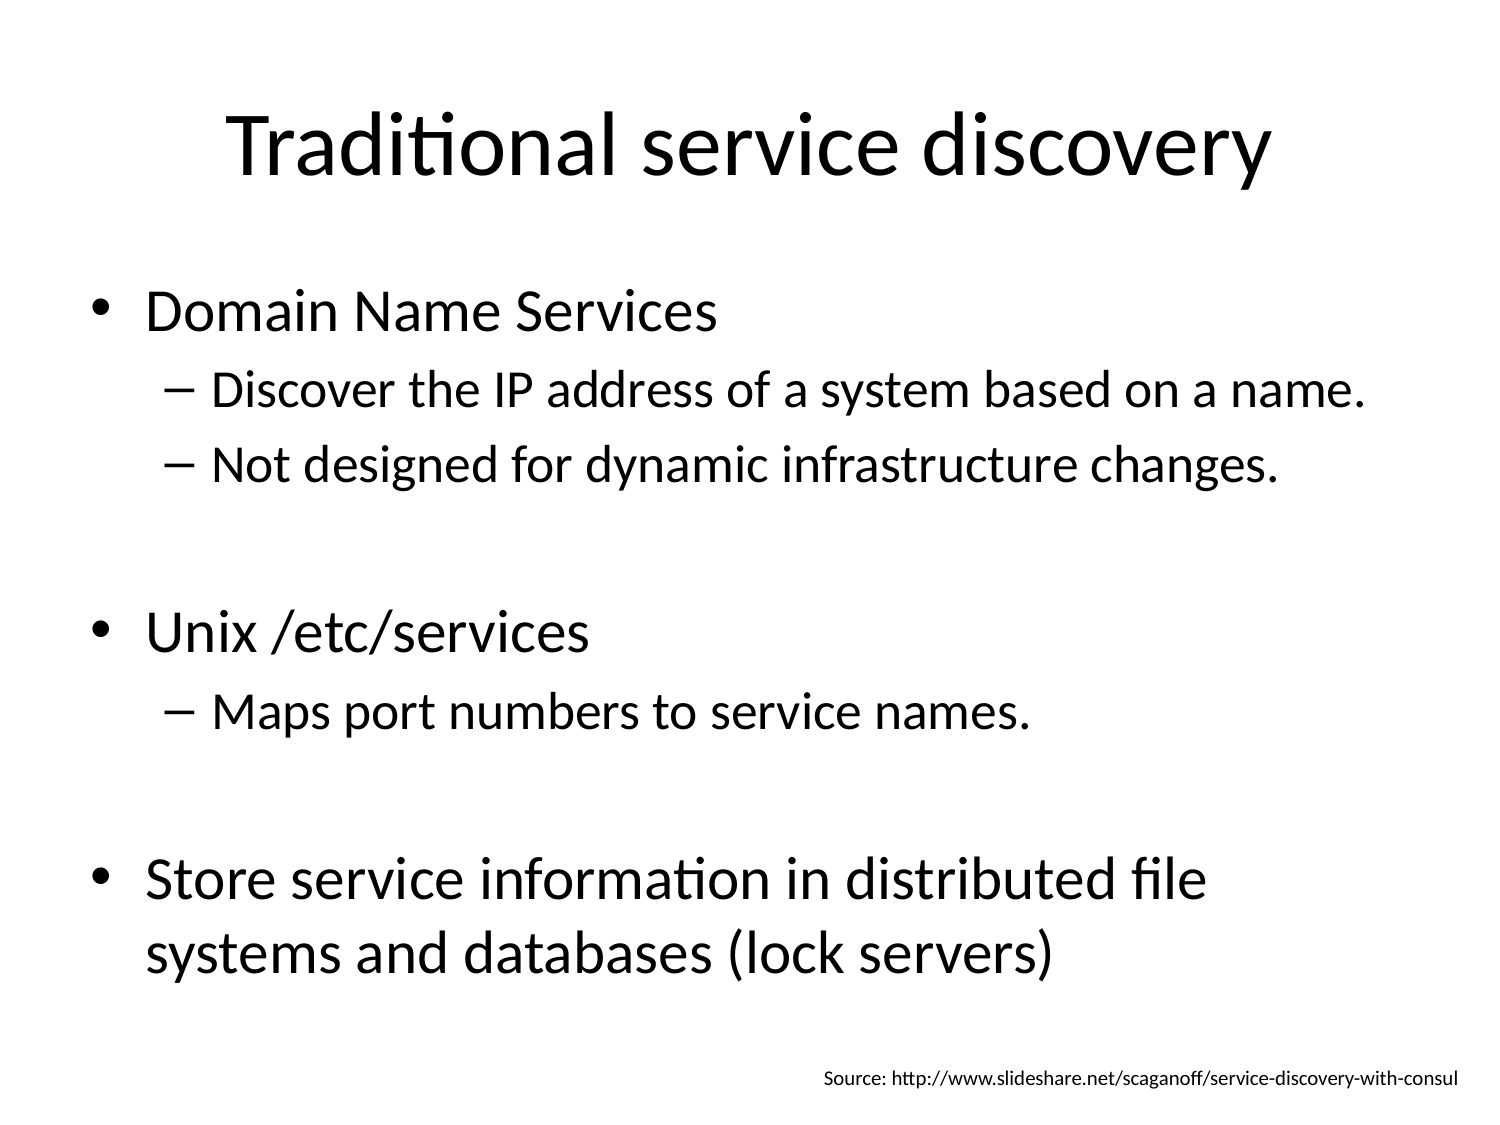

# Traditional service discovery
Domain Name Services
Discover the IP address of a system based on a name.
Not designed for dynamic infrastructure changes.

Unix /etc/services
Maps port numbers to service names.

Store service information in distributed file systems and databases (lock servers)
Source: http://www.slideshare.net/scaganoff/service-discovery-with-consul